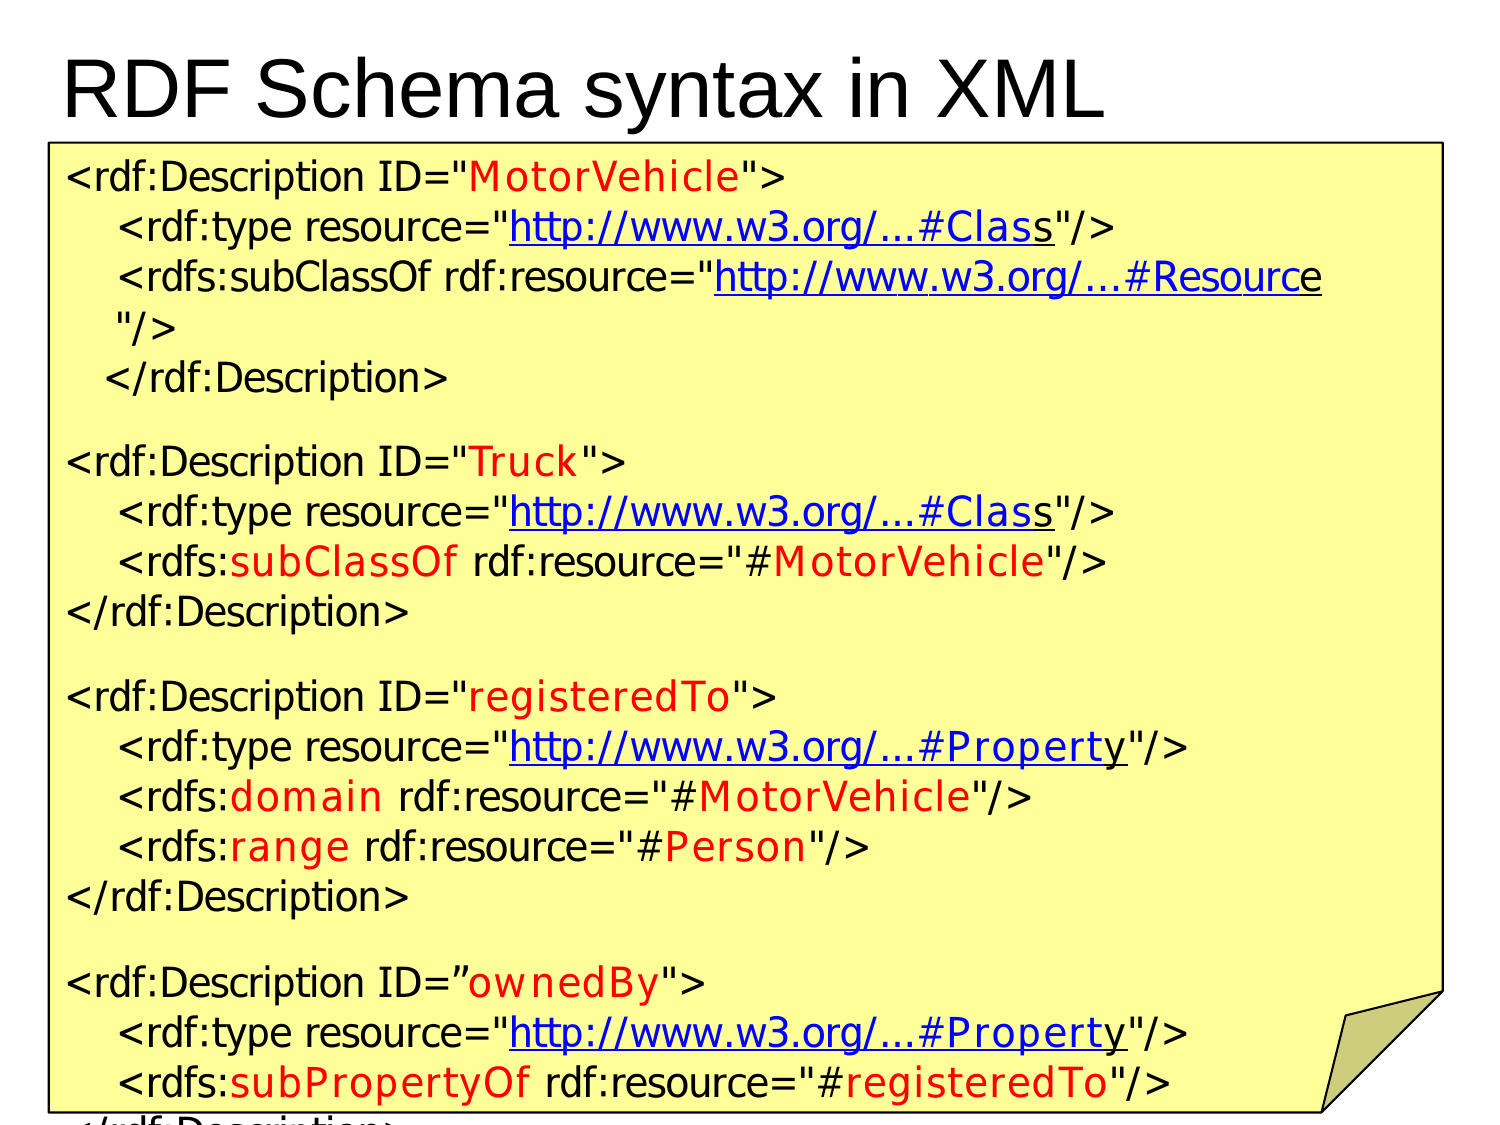

RDF Schema syntax in XML

<rdf:Description ID="MotorVehicle">
<rdf:type resource="http://www.w3.org/...#Class"/>
<rdfs:subClassOf rdf:resource="http://www.w3.org/...#Resource"/>
</rdf:Description>

<rdf:Description ID="Truck">
<rdf:type resource="http://www.w3.org/...#Class"/>
<rdfs:subClassOf rdf:resource="#MotorVehicle"/>
</rdf:Description>

<rdf:Description ID="registeredTo">
<rdf:type resource="http://www.w3.org/...#Property"/>
<rdfs:domain rdf:resource="#MotorVehicle"/>
<rdfs:range rdf:resource="#Person"/>
</rdf:Description>

<rdf:Description ID=”ownedBy">
<rdf:type resource="http://www.w3.org/...#Property"/>
<rdfs:subPropertyOf rdf:resource="#registeredTo"/>
</rdf:Description>